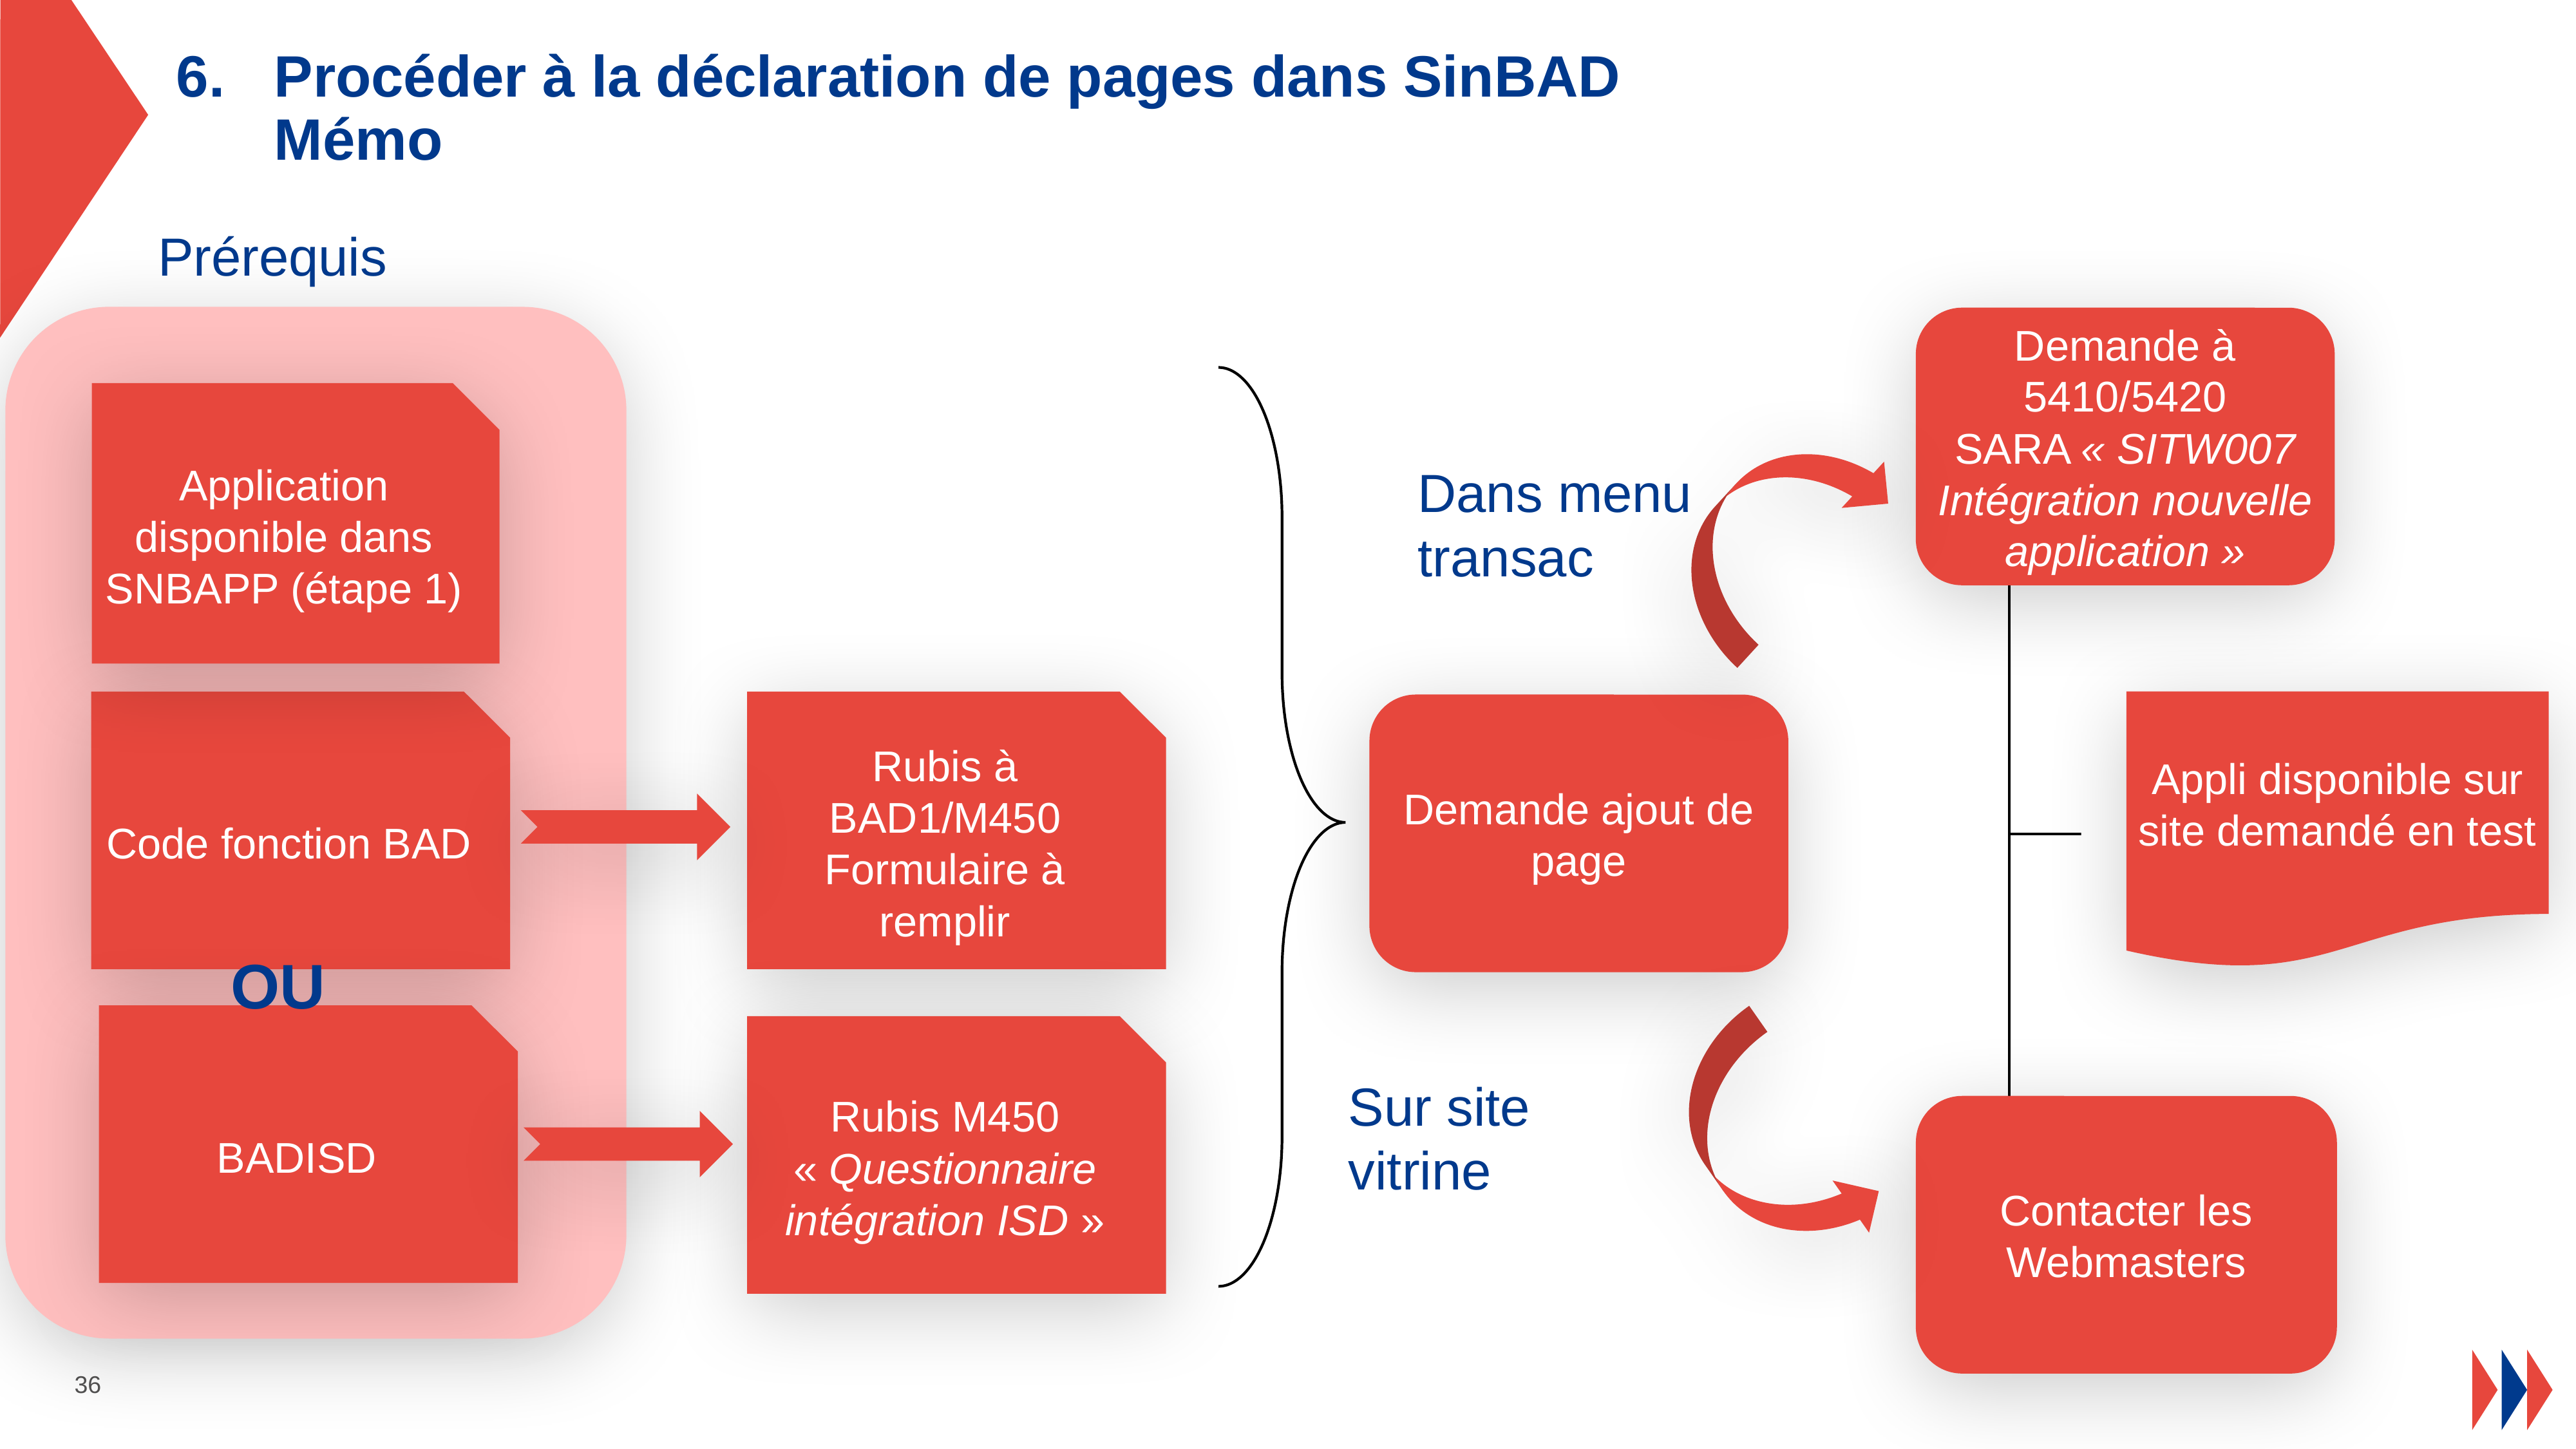

Procéder à la déclaration de pages dans SinBAD
Mémo

Prérequis

Demande à 5410/5420
SARA « SITW007 Intégration nouvelle application »

Application disponible dans SNBAPP (étape 1)

Dans menu transac

Rubis à BAD1/M450
Formulaire à remplir
Appli disponible sur site demandé en test
Code fonction BAD
Demande ajout de page

OU
BADISD
Rubis M450
« Questionnaire intégration ISD »

Sur site vitrine
Contacter les Webmasters

36